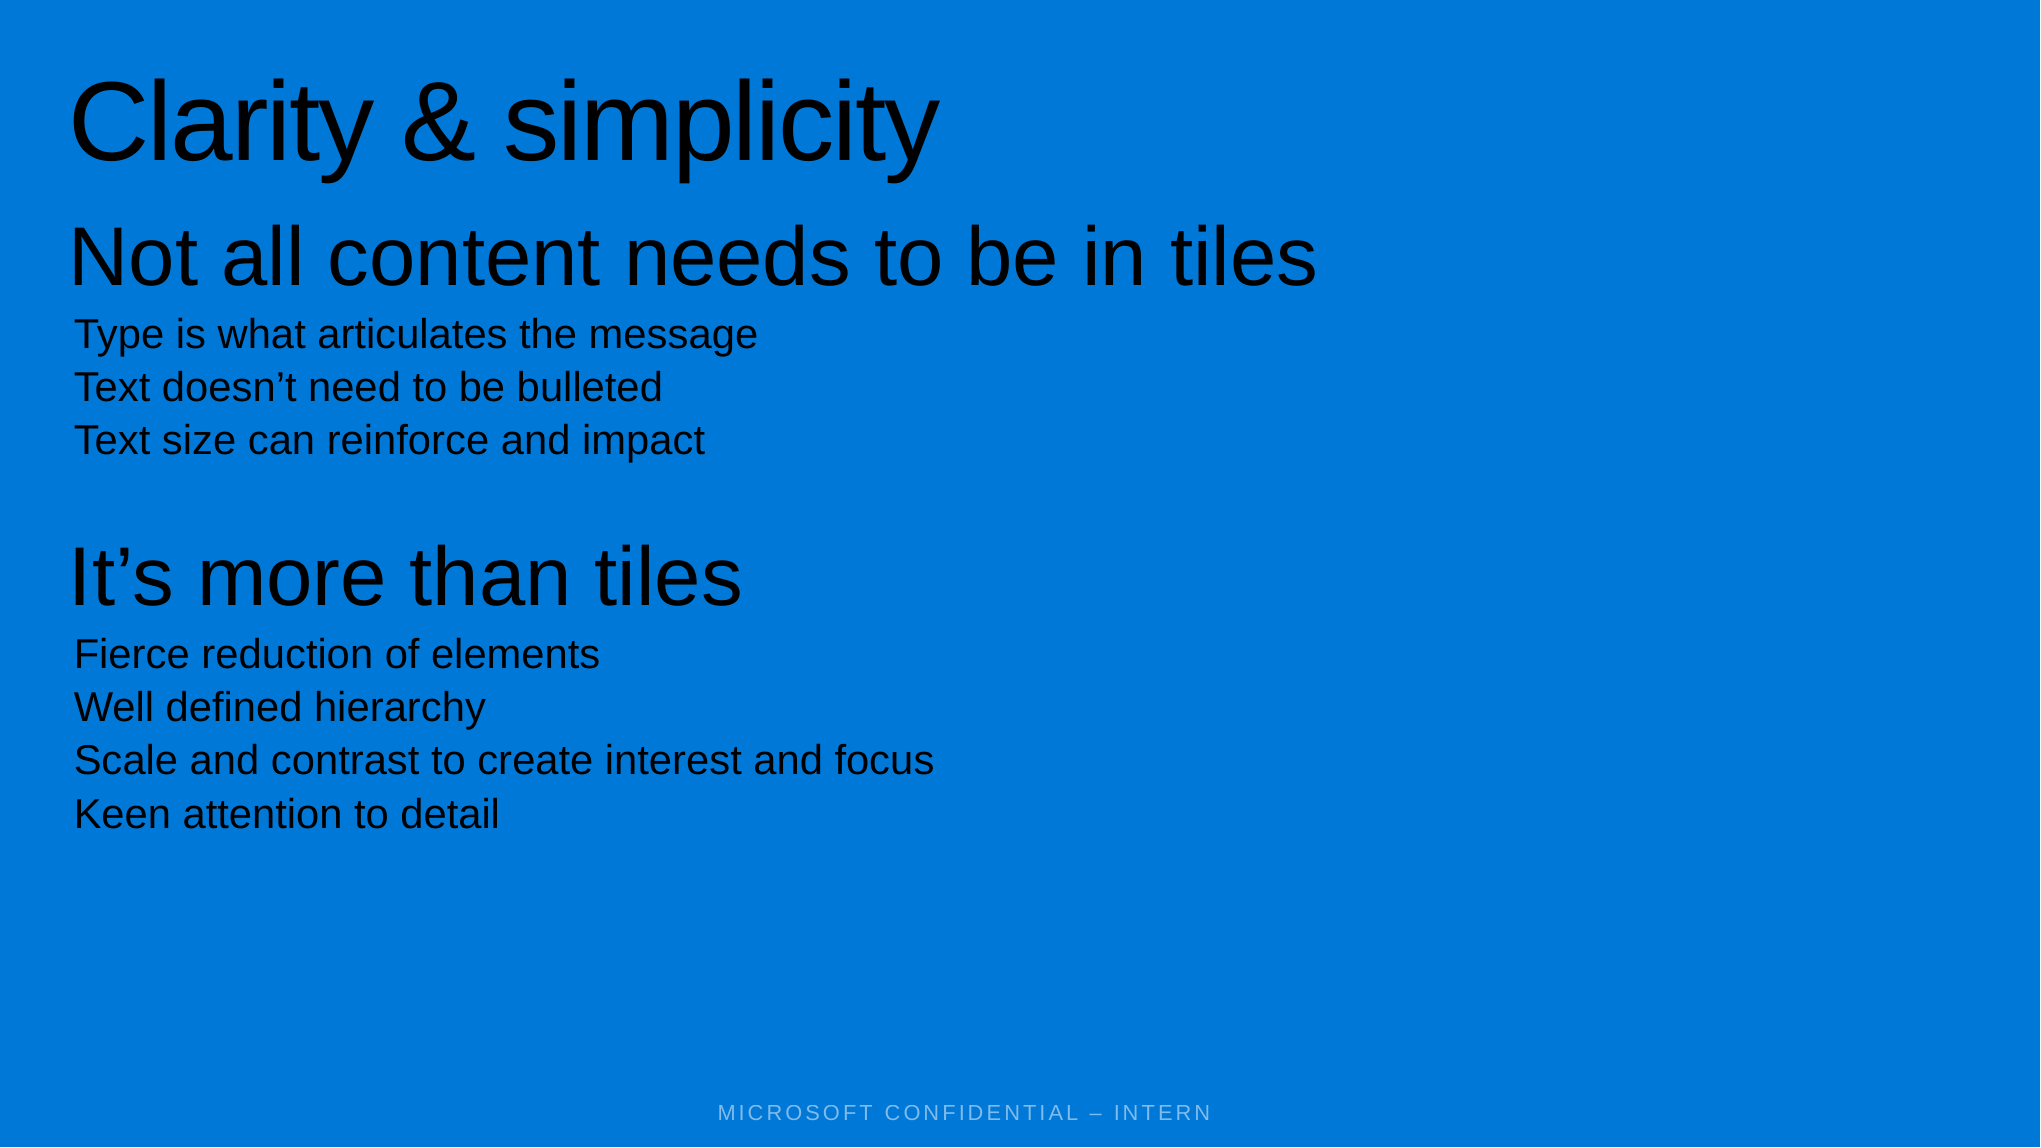

# Clarity & simplicity
Not all content needs to be in tiles
Type is what articulates the message
Text doesn’t need to be bulleted
Text size can reinforce and impact

It’s more than tiles
Fierce reduction of elements
Well defined hierarchy
Scale and contrast to create interest and focus
Keen attention to detail